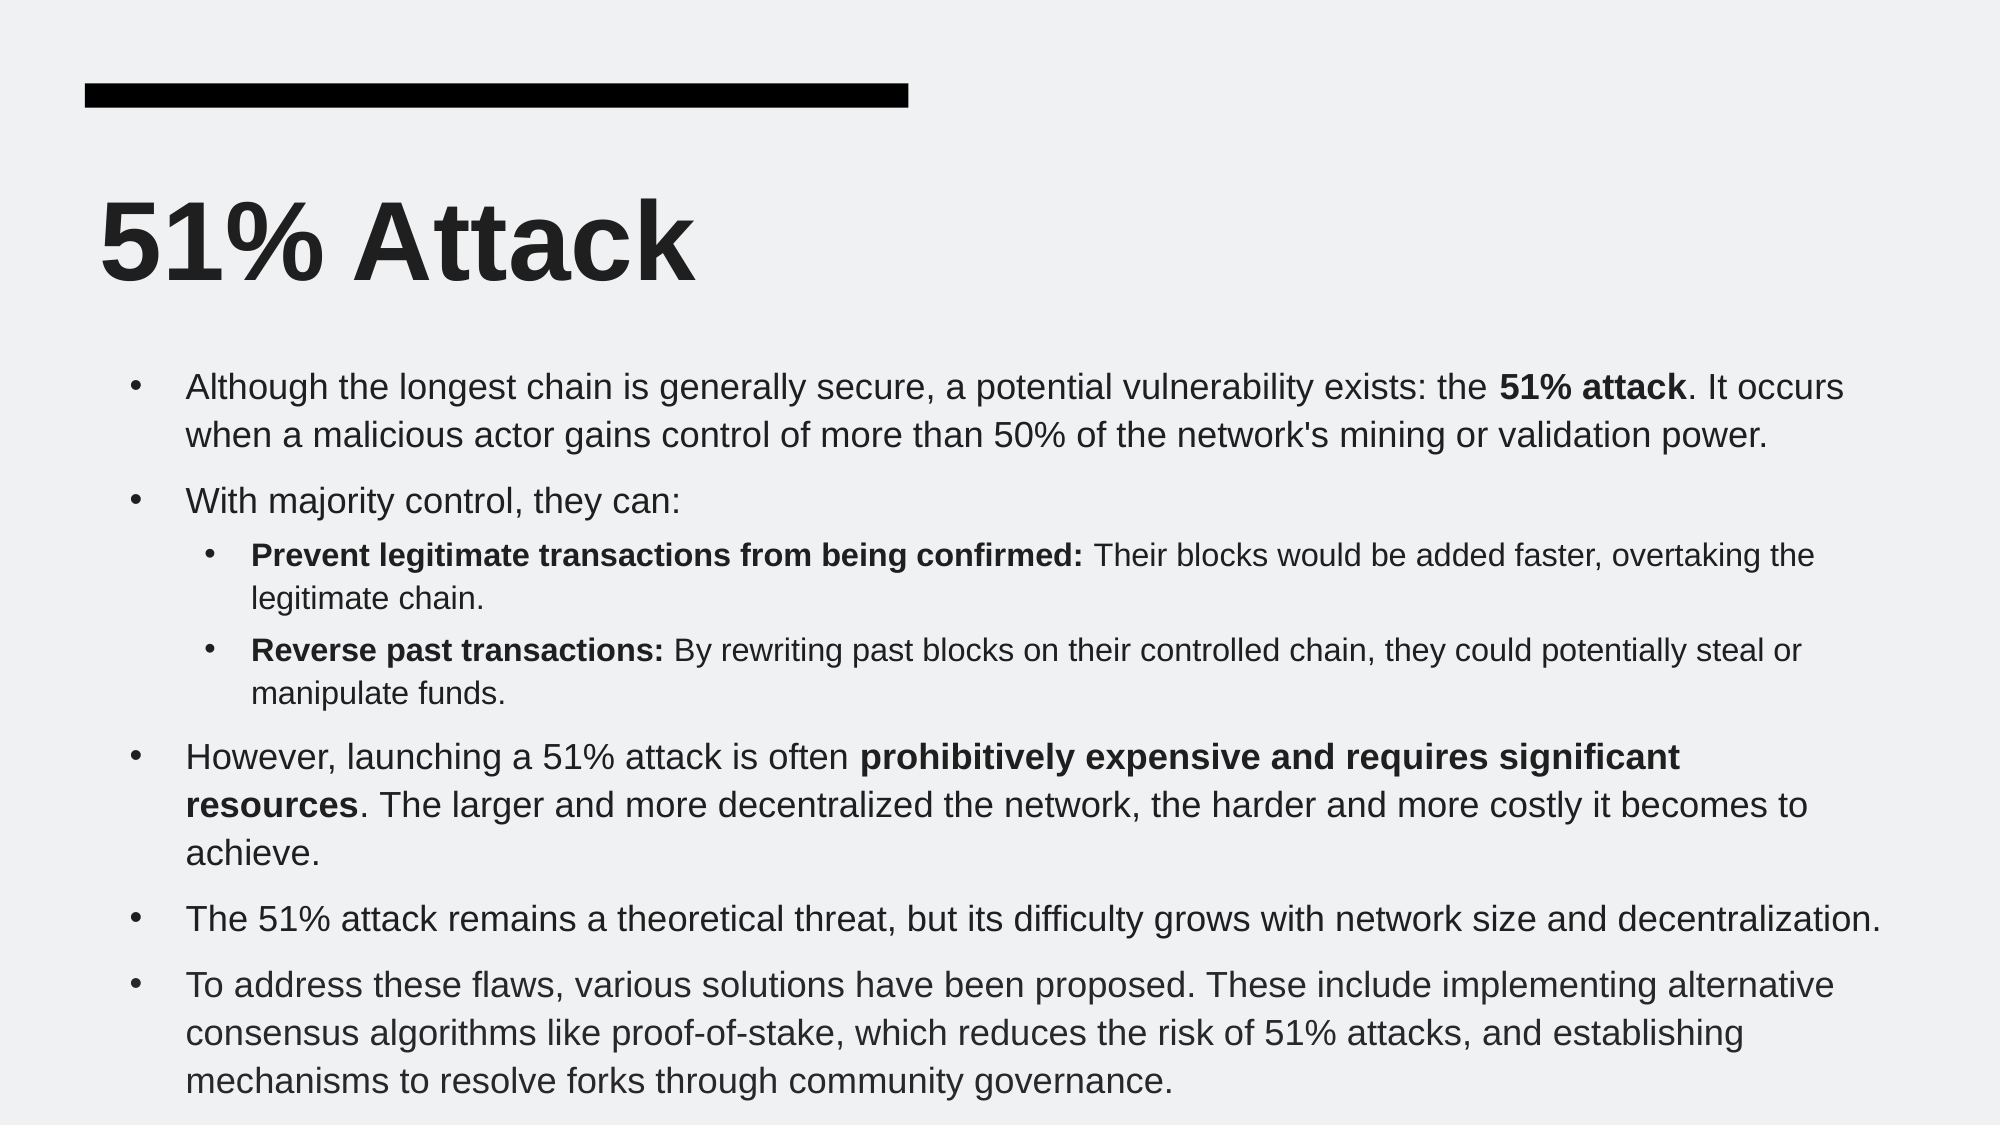

# 51% Attack
Although the longest chain is generally secure, a potential vulnerability exists: the 51% attack. It occurs when a malicious actor gains control of more than 50% of the network's mining or validation power.
With majority control, they can:
Prevent legitimate transactions from being confirmed: Their blocks would be added faster, overtaking the legitimate chain.
Reverse past transactions: By rewriting past blocks on their controlled chain, they could potentially steal or manipulate funds.
However, launching a 51% attack is often prohibitively expensive and requires significant resources. The larger and more decentralized the network, the harder and more costly it becomes to achieve.
The 51% attack remains a theoretical threat, but its difficulty grows with network size and decentralization.
To address these flaws, various solutions have been proposed. These include implementing alternative consensus algorithms like proof-of-stake, which reduces the risk of 51% attacks, and establishing mechanisms to resolve forks through community governance.